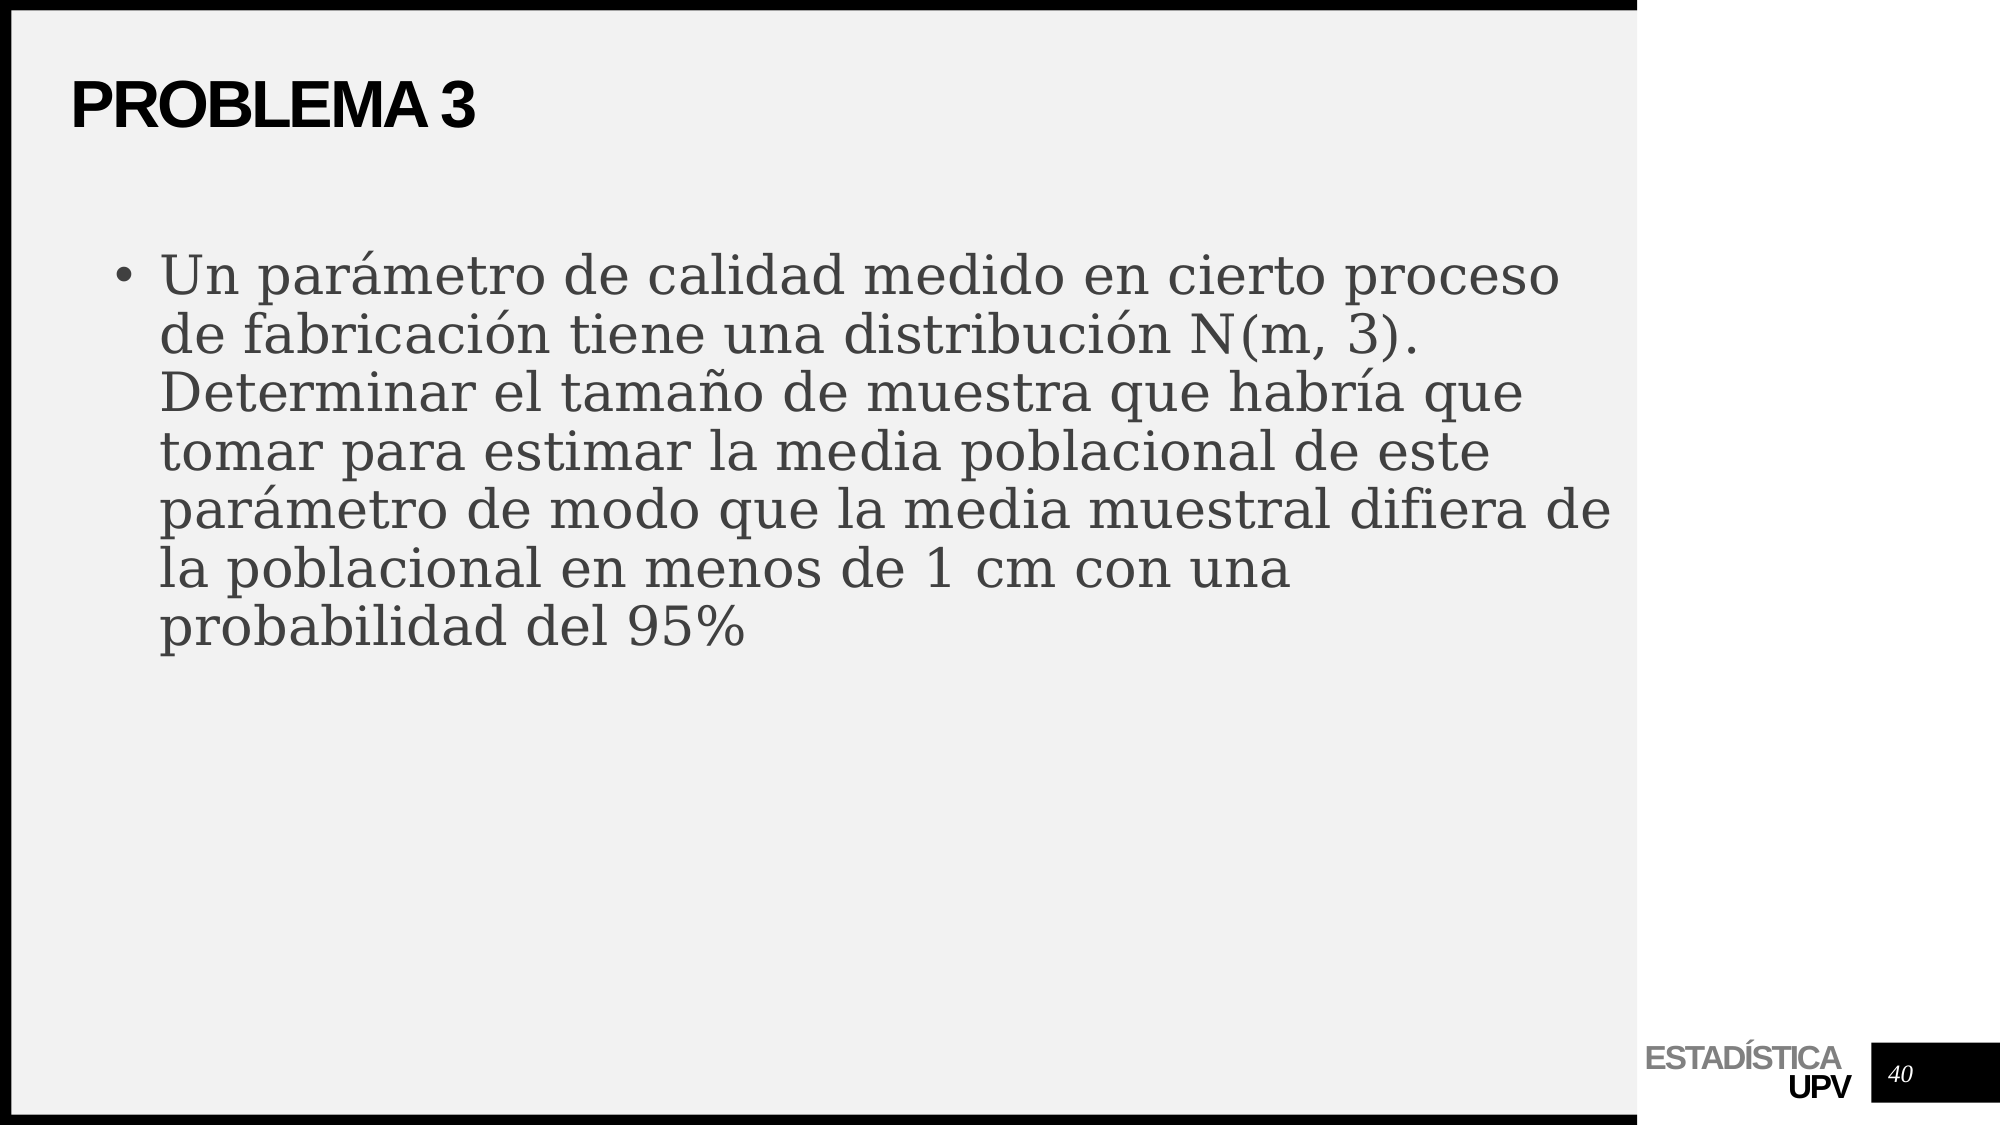

# ProblemA 3

Un parámetro de calidad medido en cierto proceso de fabricación tiene una distribución N(m, 3). Determinar el tamaño de muestra que habría que tomar para estimar la media poblacional de este parámetro de modo que la media muestral difiera de la poblacional en menos de 1 cm con una probabilidad del 95%

40